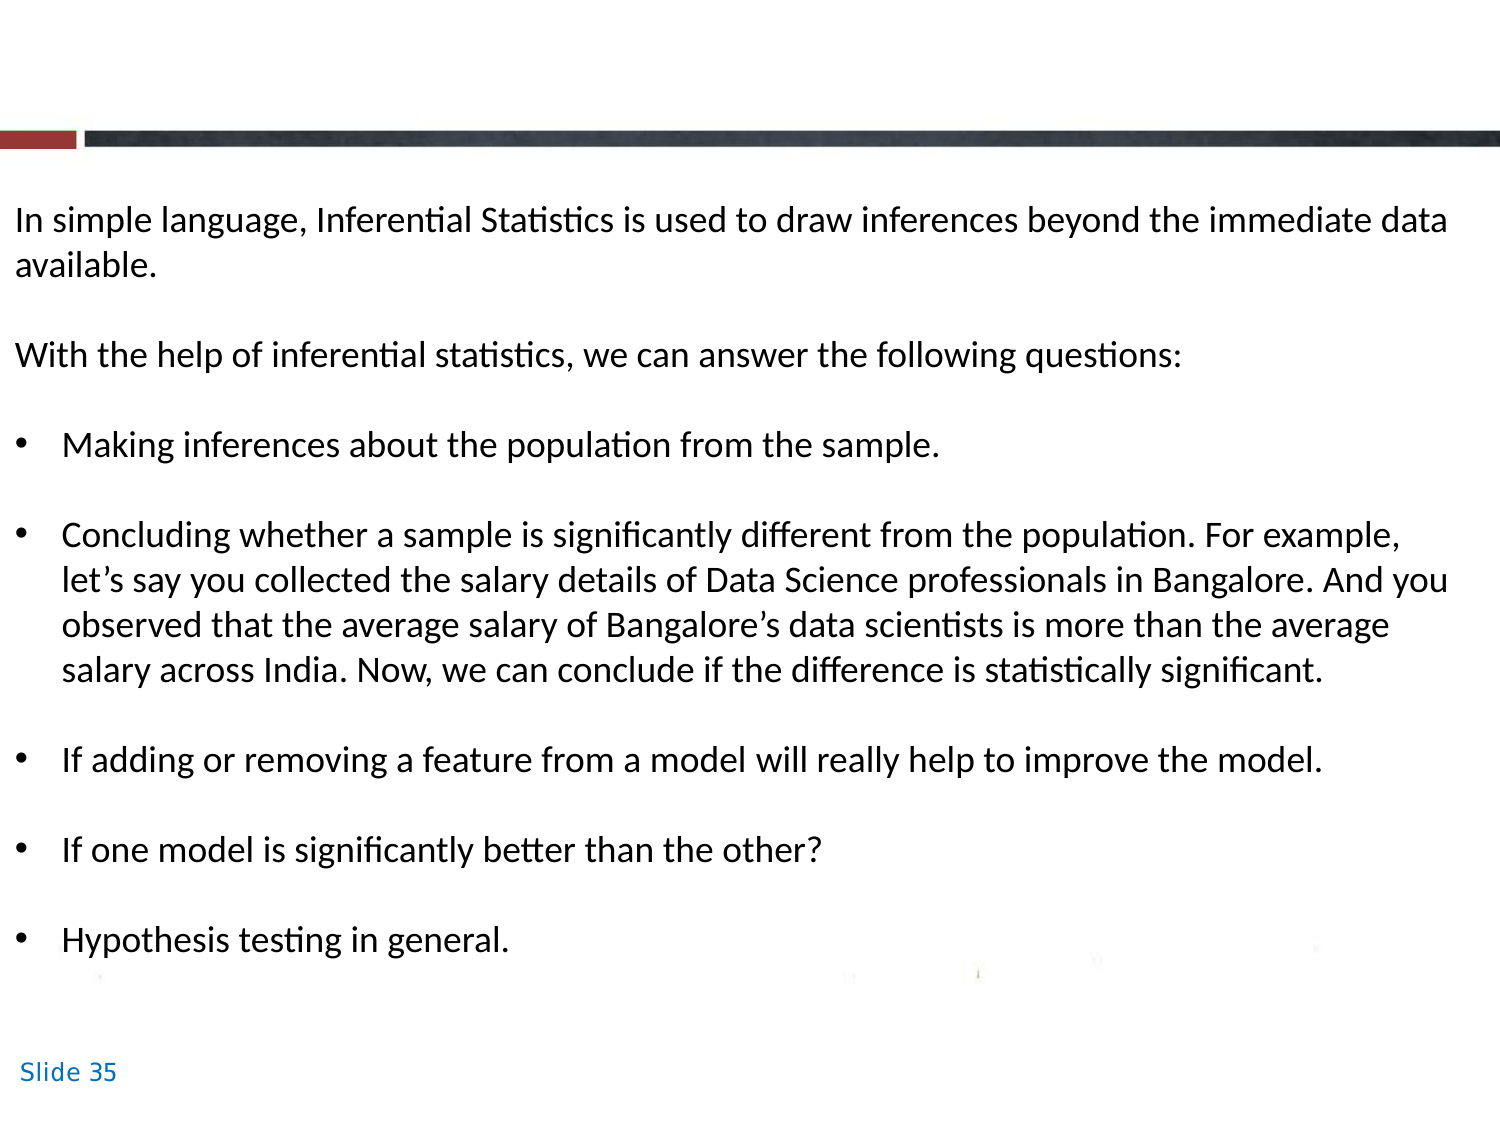

In simple language, Inferential Statistics is used to draw inferences beyond the immediate data available.

With the help of inferential statistics, we can answer the following questions:

Making inferences about the population from the sample.

Concluding whether a sample is significantly different from the population. For example, let’s say you collected the salary details of Data Science professionals in Bangalore. And you observed that the average salary of Bangalore’s data scientists is more than the average salary across India. Now, we can conclude if the difference is statistically significant.

If adding or removing a feature from a model will really help to improve the model.

If one model is significantly better than the other?

Hypothesis testing in general.